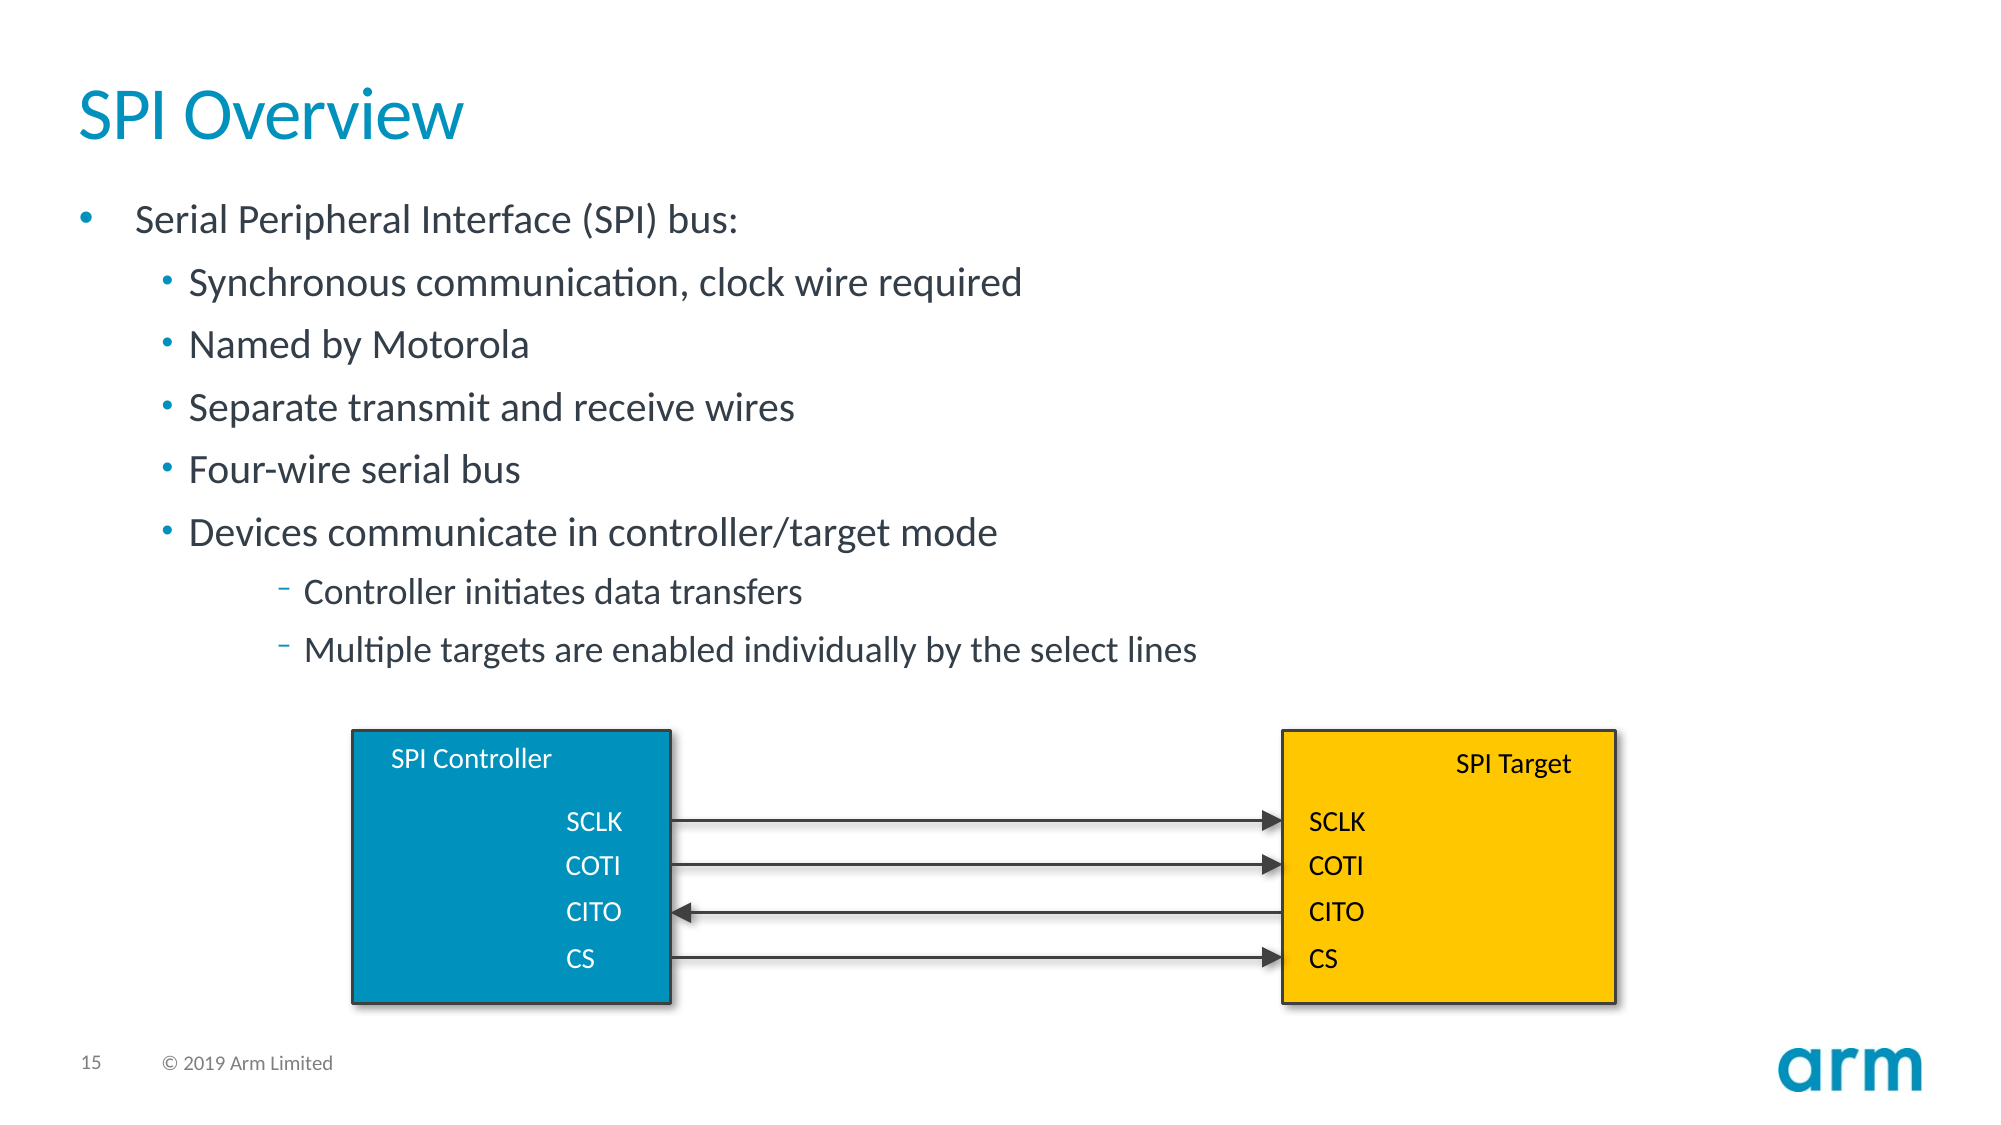

# SPI Overview
Serial Peripheral Interface (SPI) bus:
Synchronous communication, clock wire required
Named by Motorola
Separate transmit and receive wires
Four-wire serial bus
Devices communicate in controller/target mode
Controller initiates data transfers
Multiple targets are enabled individually by the select lines

SPI Controller
SPI Target
SCLK
SCLK
COTI
COTI
CITO
CITO
CS
CS